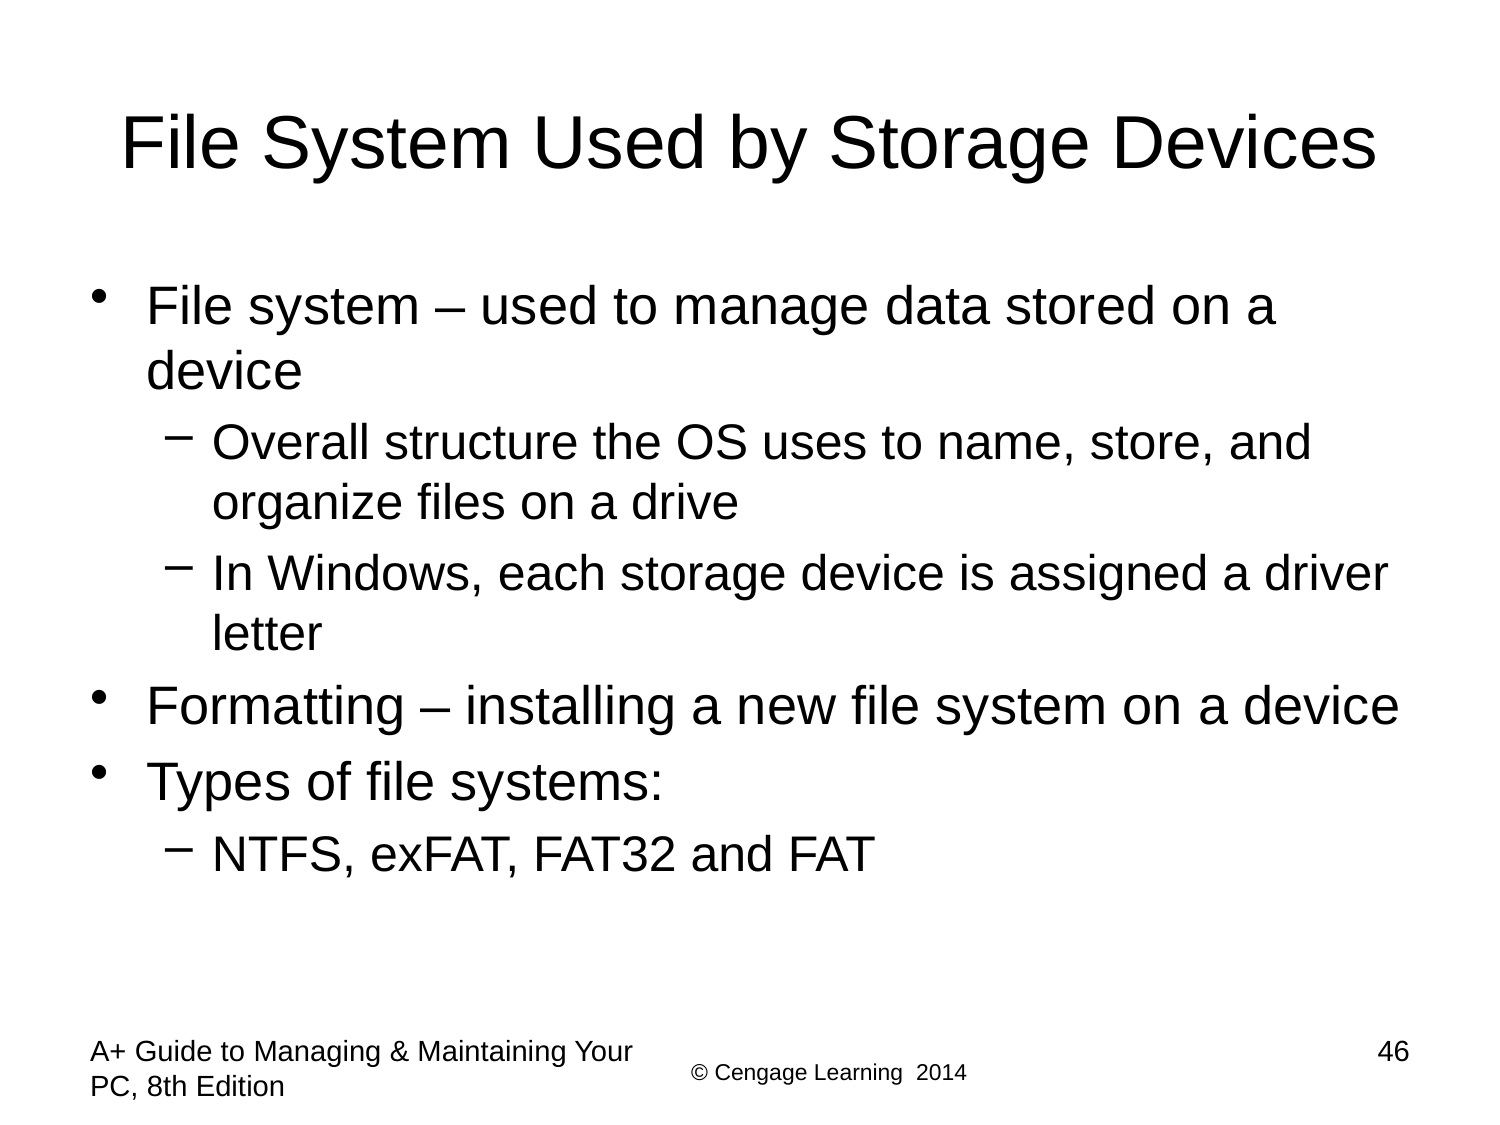

# File System Used by Storage Devices
File system – used to manage data stored on a device
Overall structure the OS uses to name, store, and organize files on a drive
In Windows, each storage device is assigned a driver letter
Formatting – installing a new file system on a device
Types of file systems:
NTFS, exFAT, FAT32 and FAT
A+ Guide to Managing & Maintaining Your PC, 8th Edition
46